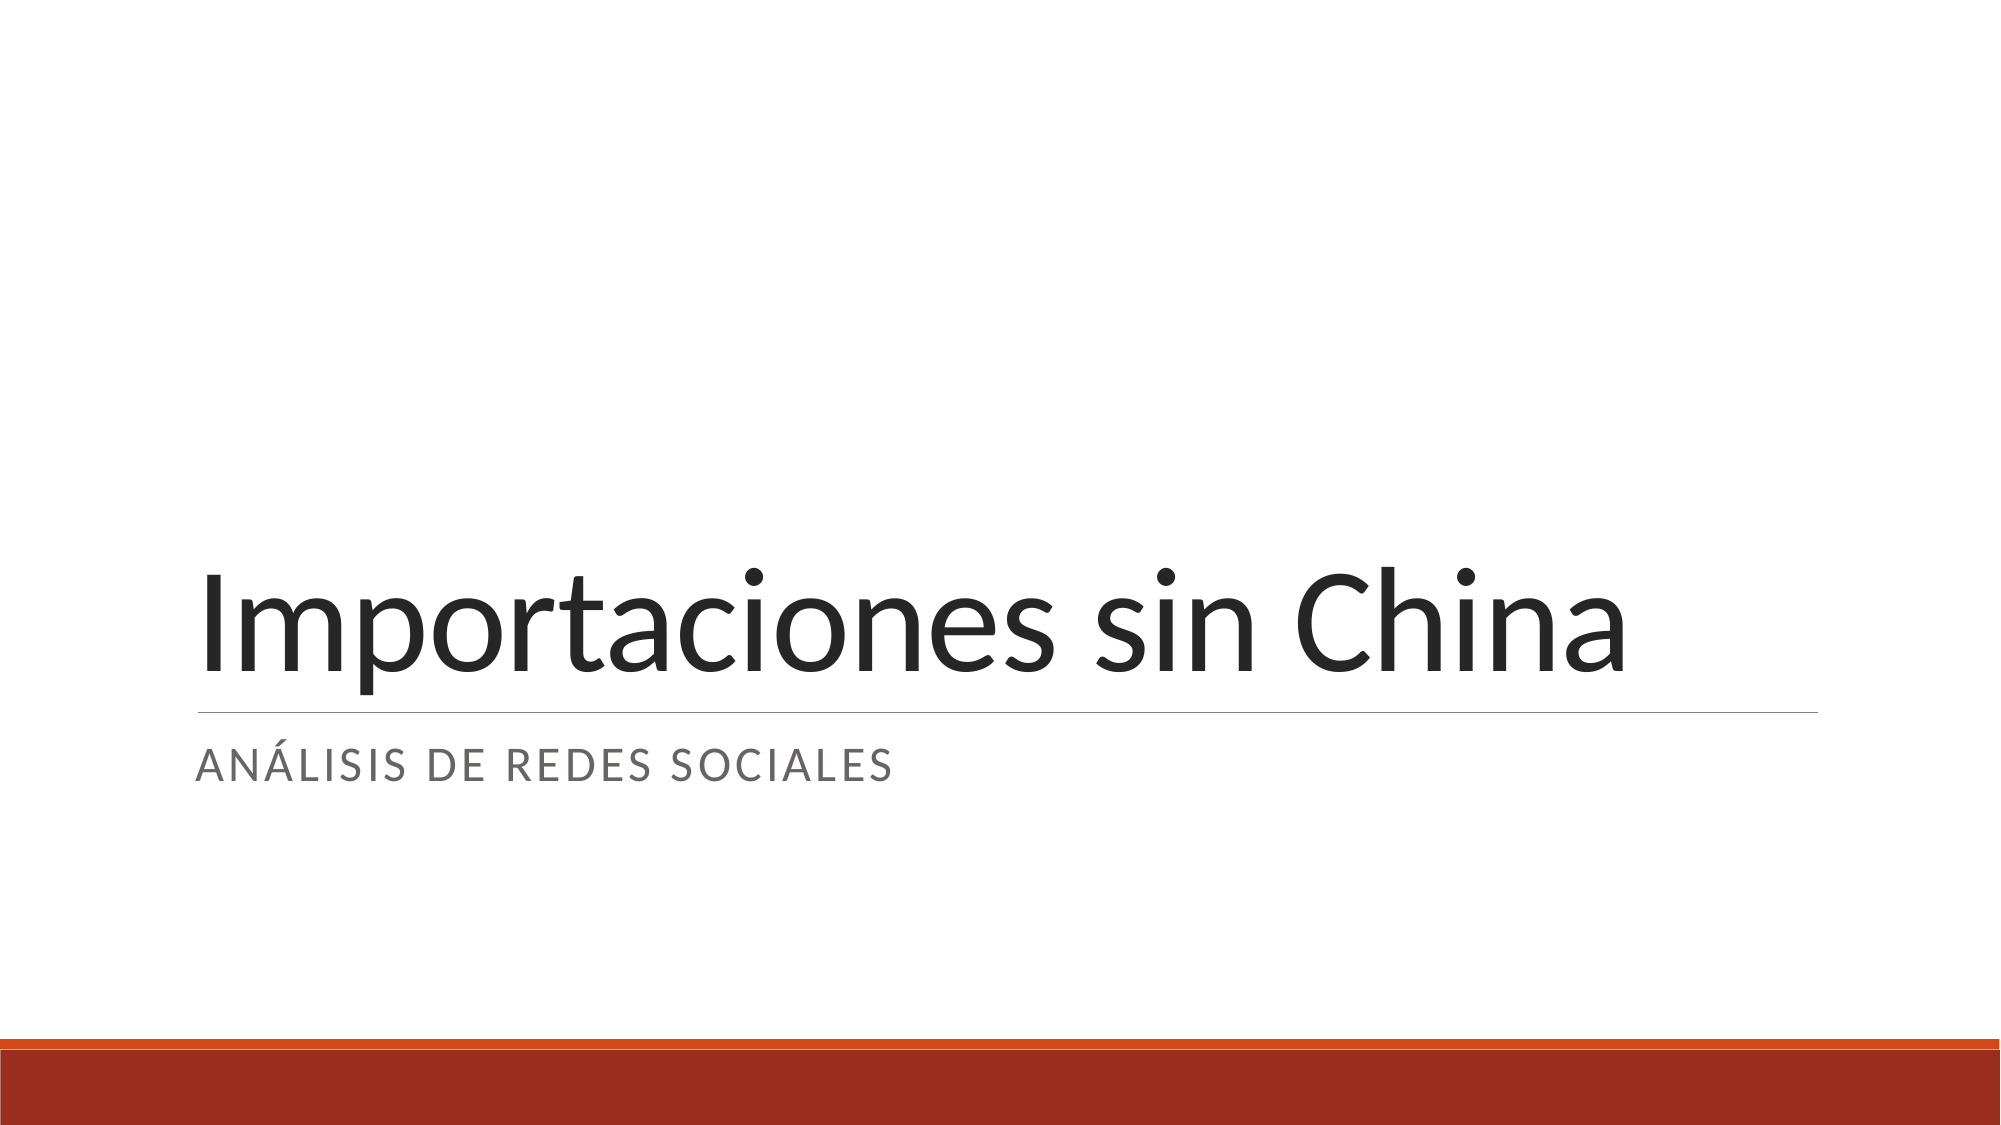

# Importaciones sin China
Análisis de Redes Sociales